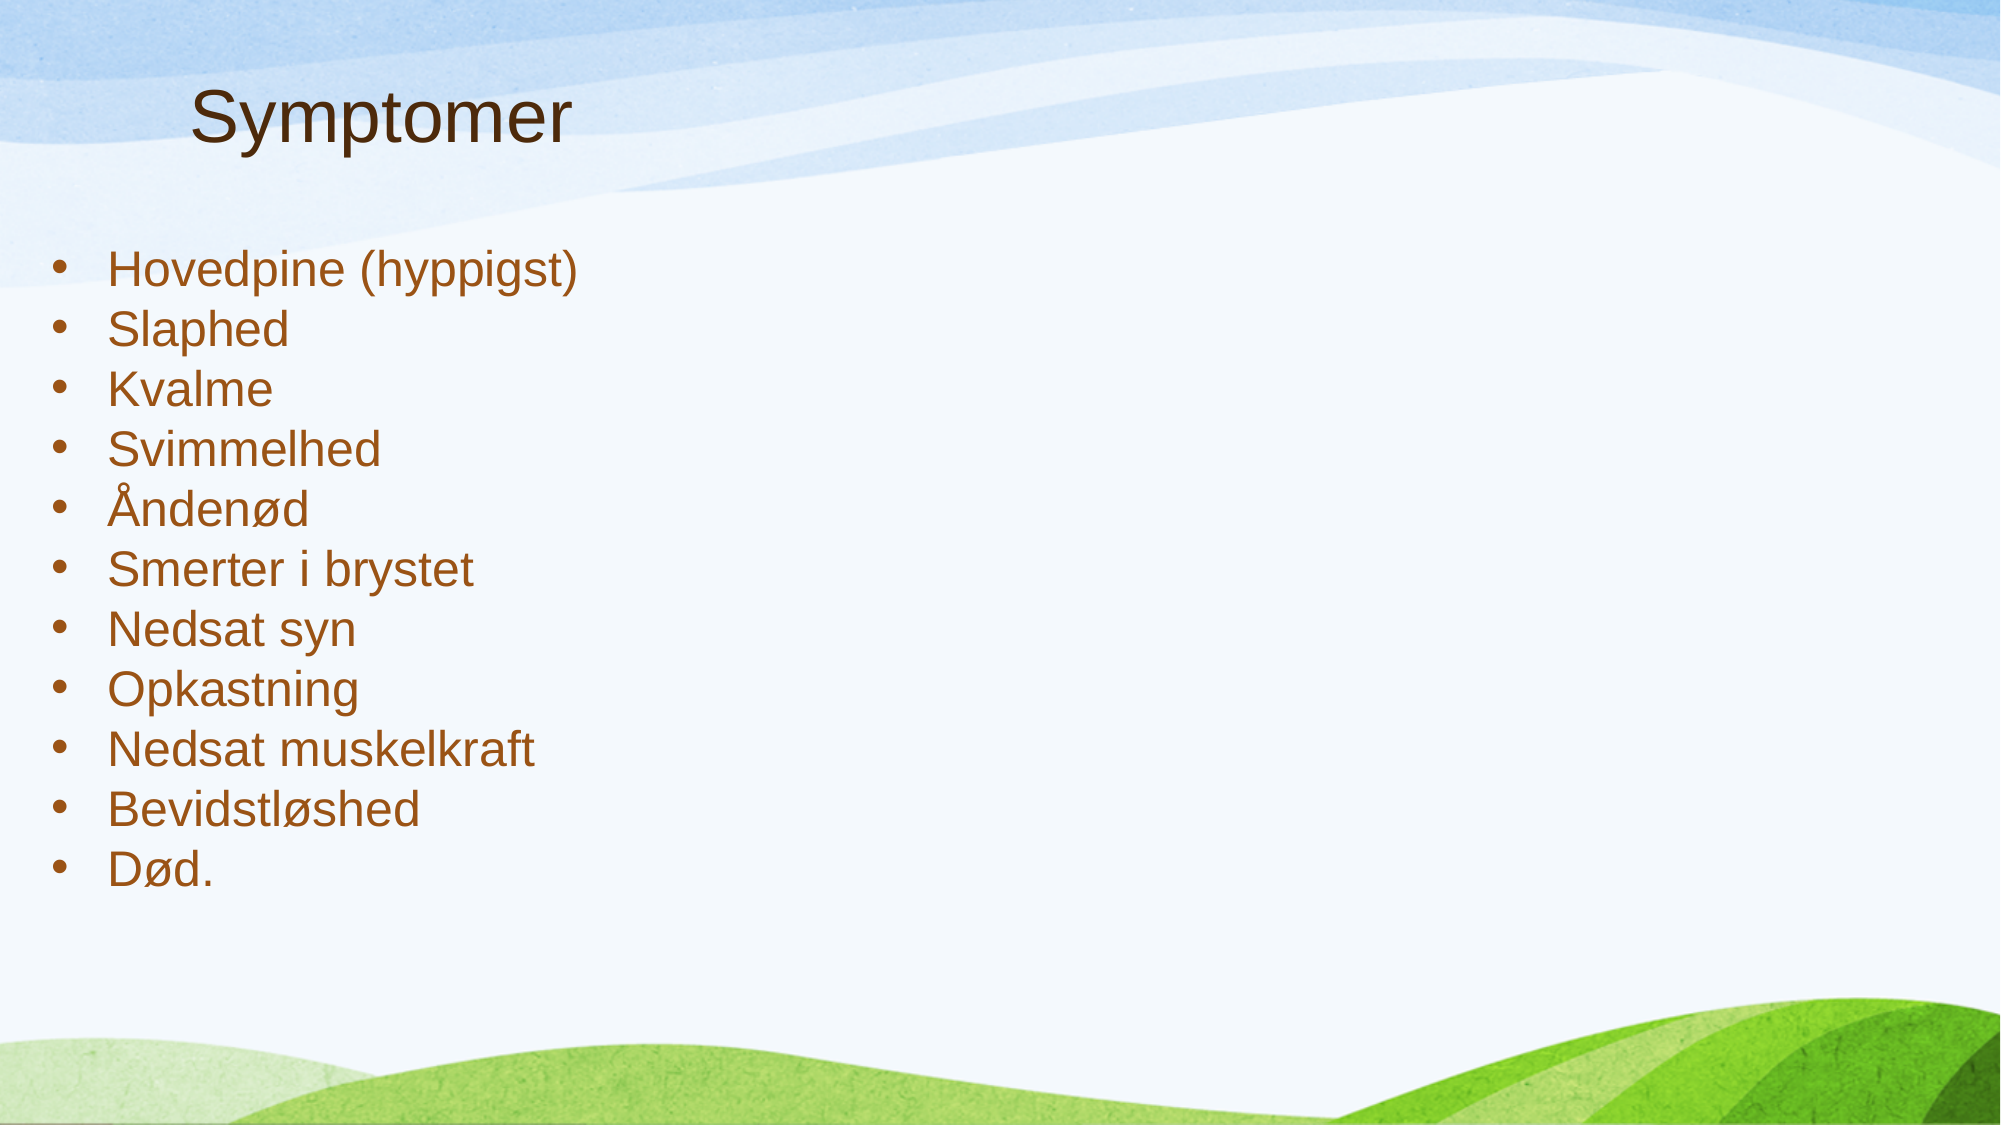

# Symptomer
Hovedpine (hyppigst)
Slaphed
Kvalme
Svimmelhed
Åndenød
Smerter i brystet
Nedsat syn
Opkastning
Nedsat muskelkraft
Bevidstløshed
Død.